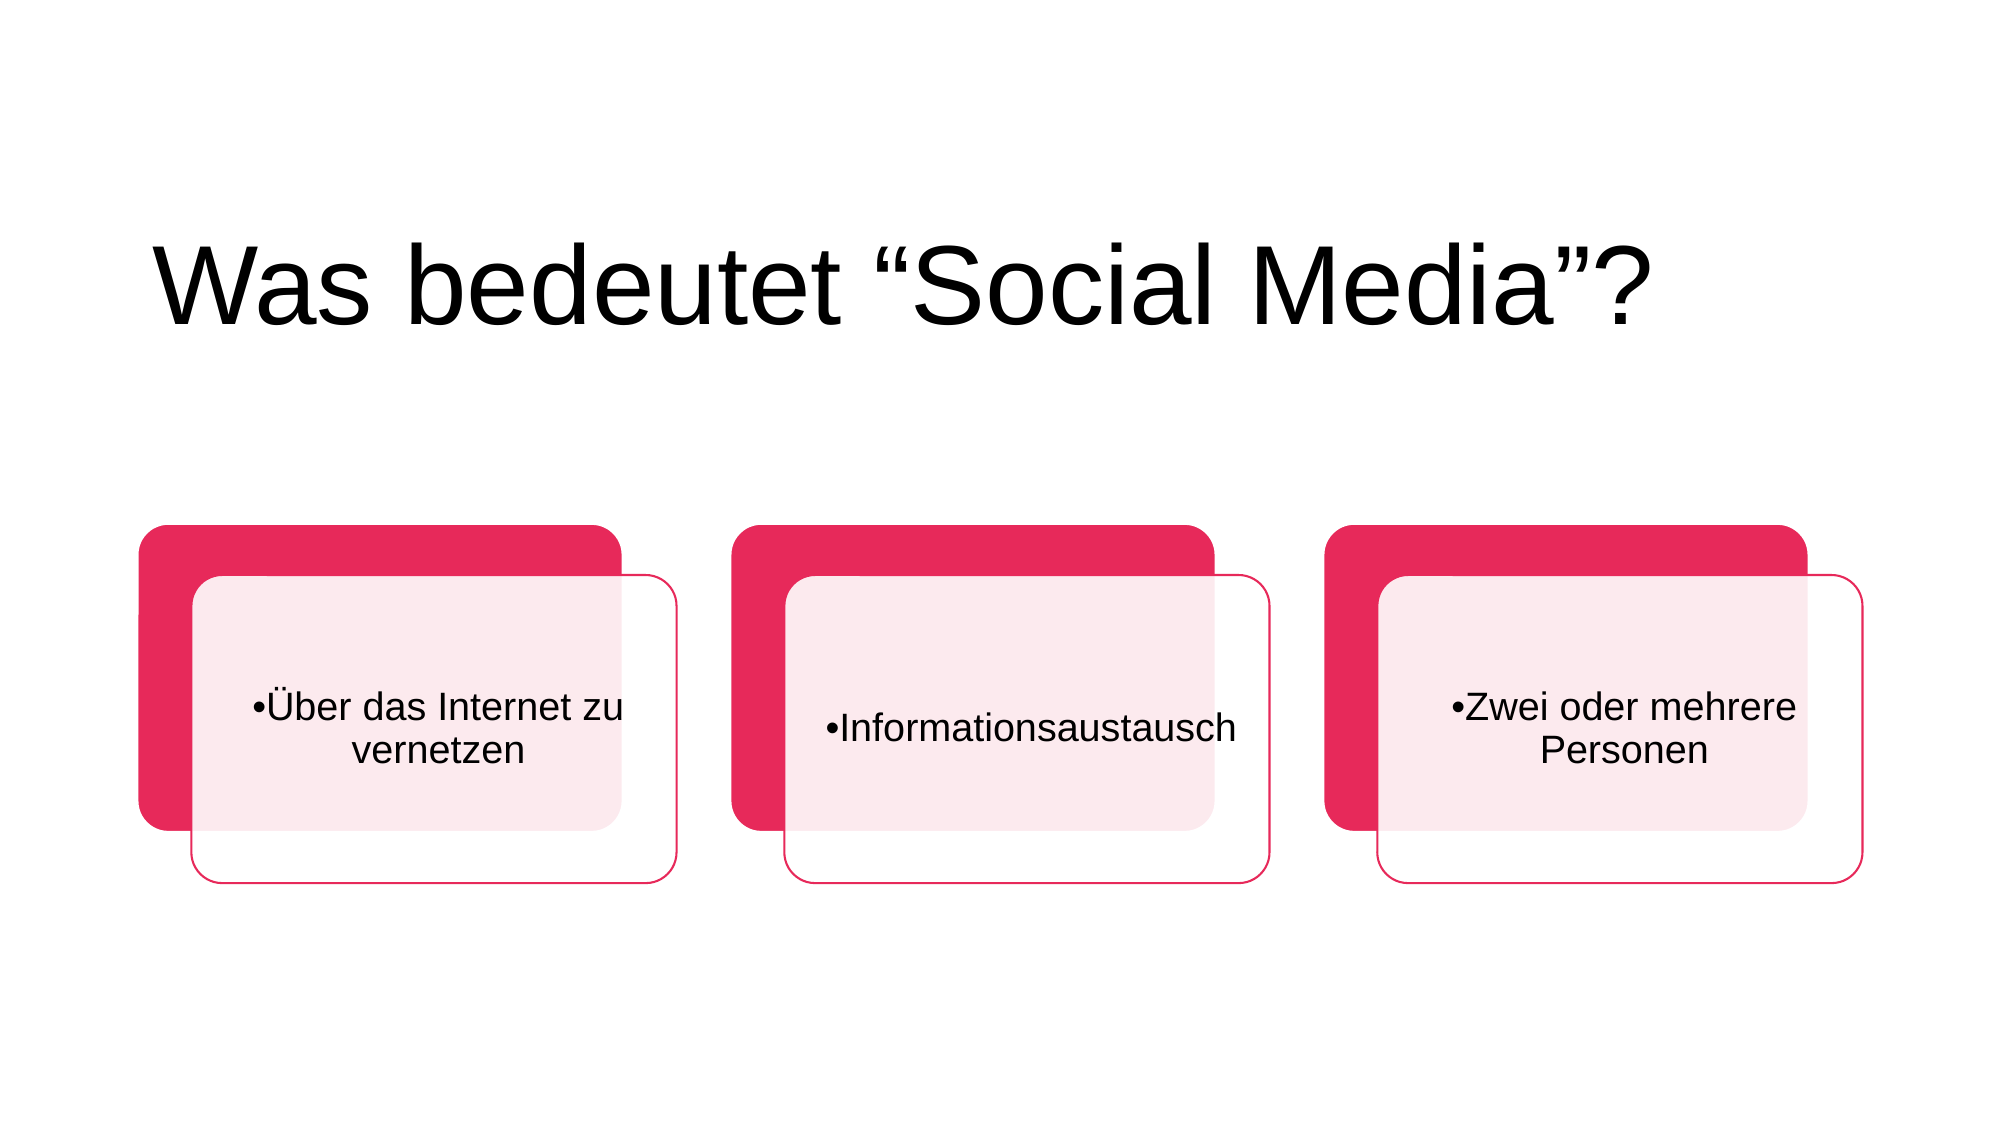

# Was bedeutet “Social Media”?
•Über das Internet zu vernetzen
•Informationsaustausch
•Zwei oder mehrere Personen